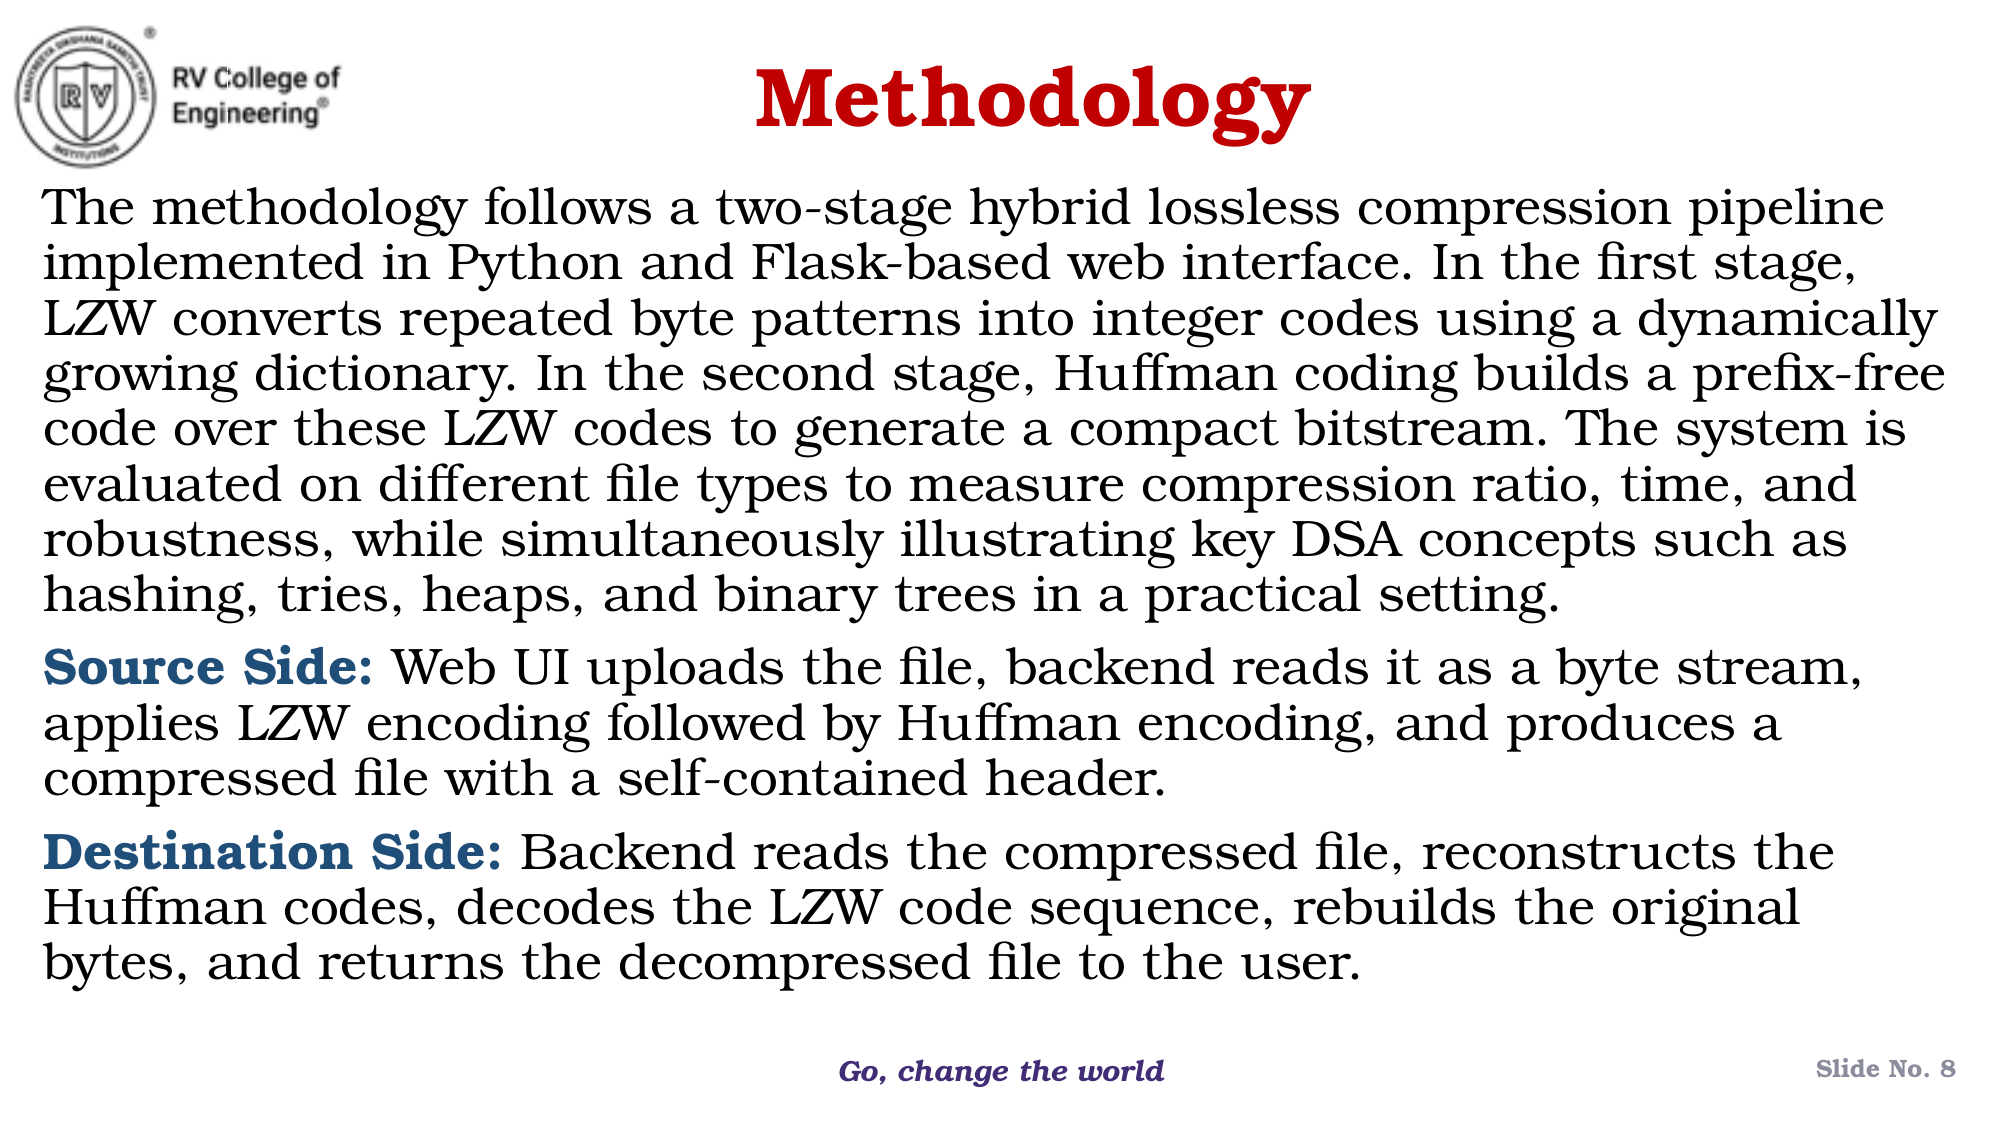

Methodology
The methodology follows a two-stage hybrid lossless compression pipeline implemented in Python and Flask-based web interface. In the first stage, LZW converts repeated byte patterns into integer codes using a dynamically growing dictionary. In the second stage, Huffman coding builds a prefix-free code over these LZW codes to generate a compact bitstream. The system is evaluated on different file types to measure compression ratio, time, and robustness, while simultaneously illustrating key DSA concepts such as hashing, tries, heaps, and binary trees in a practical setting.
Source Side: Web UI uploads the file, backend reads it as a byte stream, applies LZW encoding followed by Huffman encoding, and produces a compressed file with a self-contained header.
Destination Side: Backend reads the compressed file, reconstructs the Huffman codes, decodes the LZW code sequence, rebuilds the original bytes, and returns the decompressed file to the user.

Slide No. 8